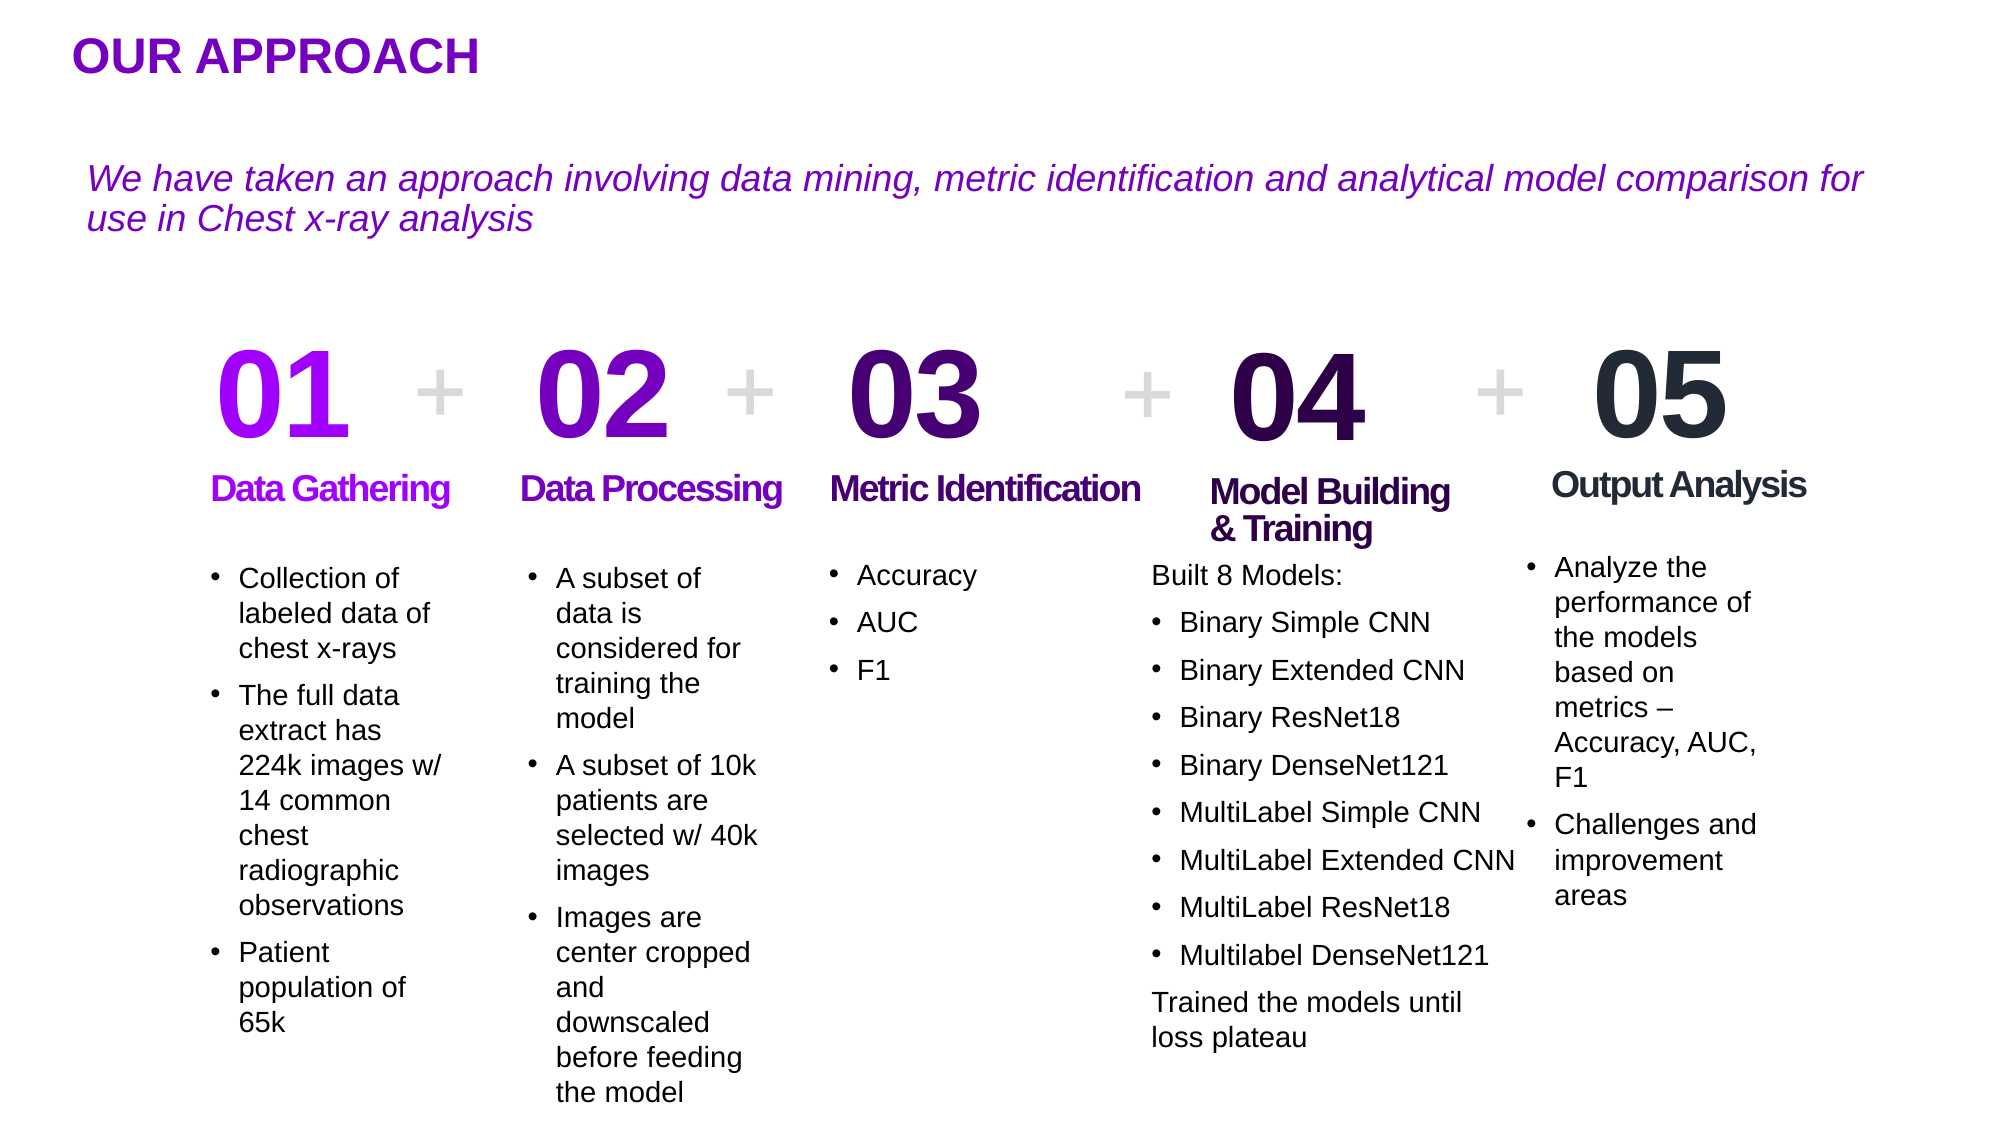

# Our approach
We have taken an approach involving data mining, metric identification and analytical model comparison for use in Chest x-ray analysis
01
02
03
05
04

Output Analysis
Data Gathering
Data Processing
Metric Identification
Model Building
& Training
Analyze the performance of the models based on metrics – Accuracy, AUC, F1
Challenges and improvement areas

Accuracy
AUC
F1
Built 8 Models:
Binary Simple CNN
Binary Extended CNN
Binary ResNet18
Binary DenseNet121
MultiLabel Simple CNN
MultiLabel Extended CNN
MultiLabel ResNet18
Multilabel DenseNet121
Trained the models until loss plateau
A subset of data is considered for training the model
A subset of 10k patients are selected w/ 40k images
Images are center cropped and downscaled  before feeding the model
Collection of labeled data of chest x-rays
The full data extract has 224k images w/ 14 common chest radiographic observations
Patient population of 65k